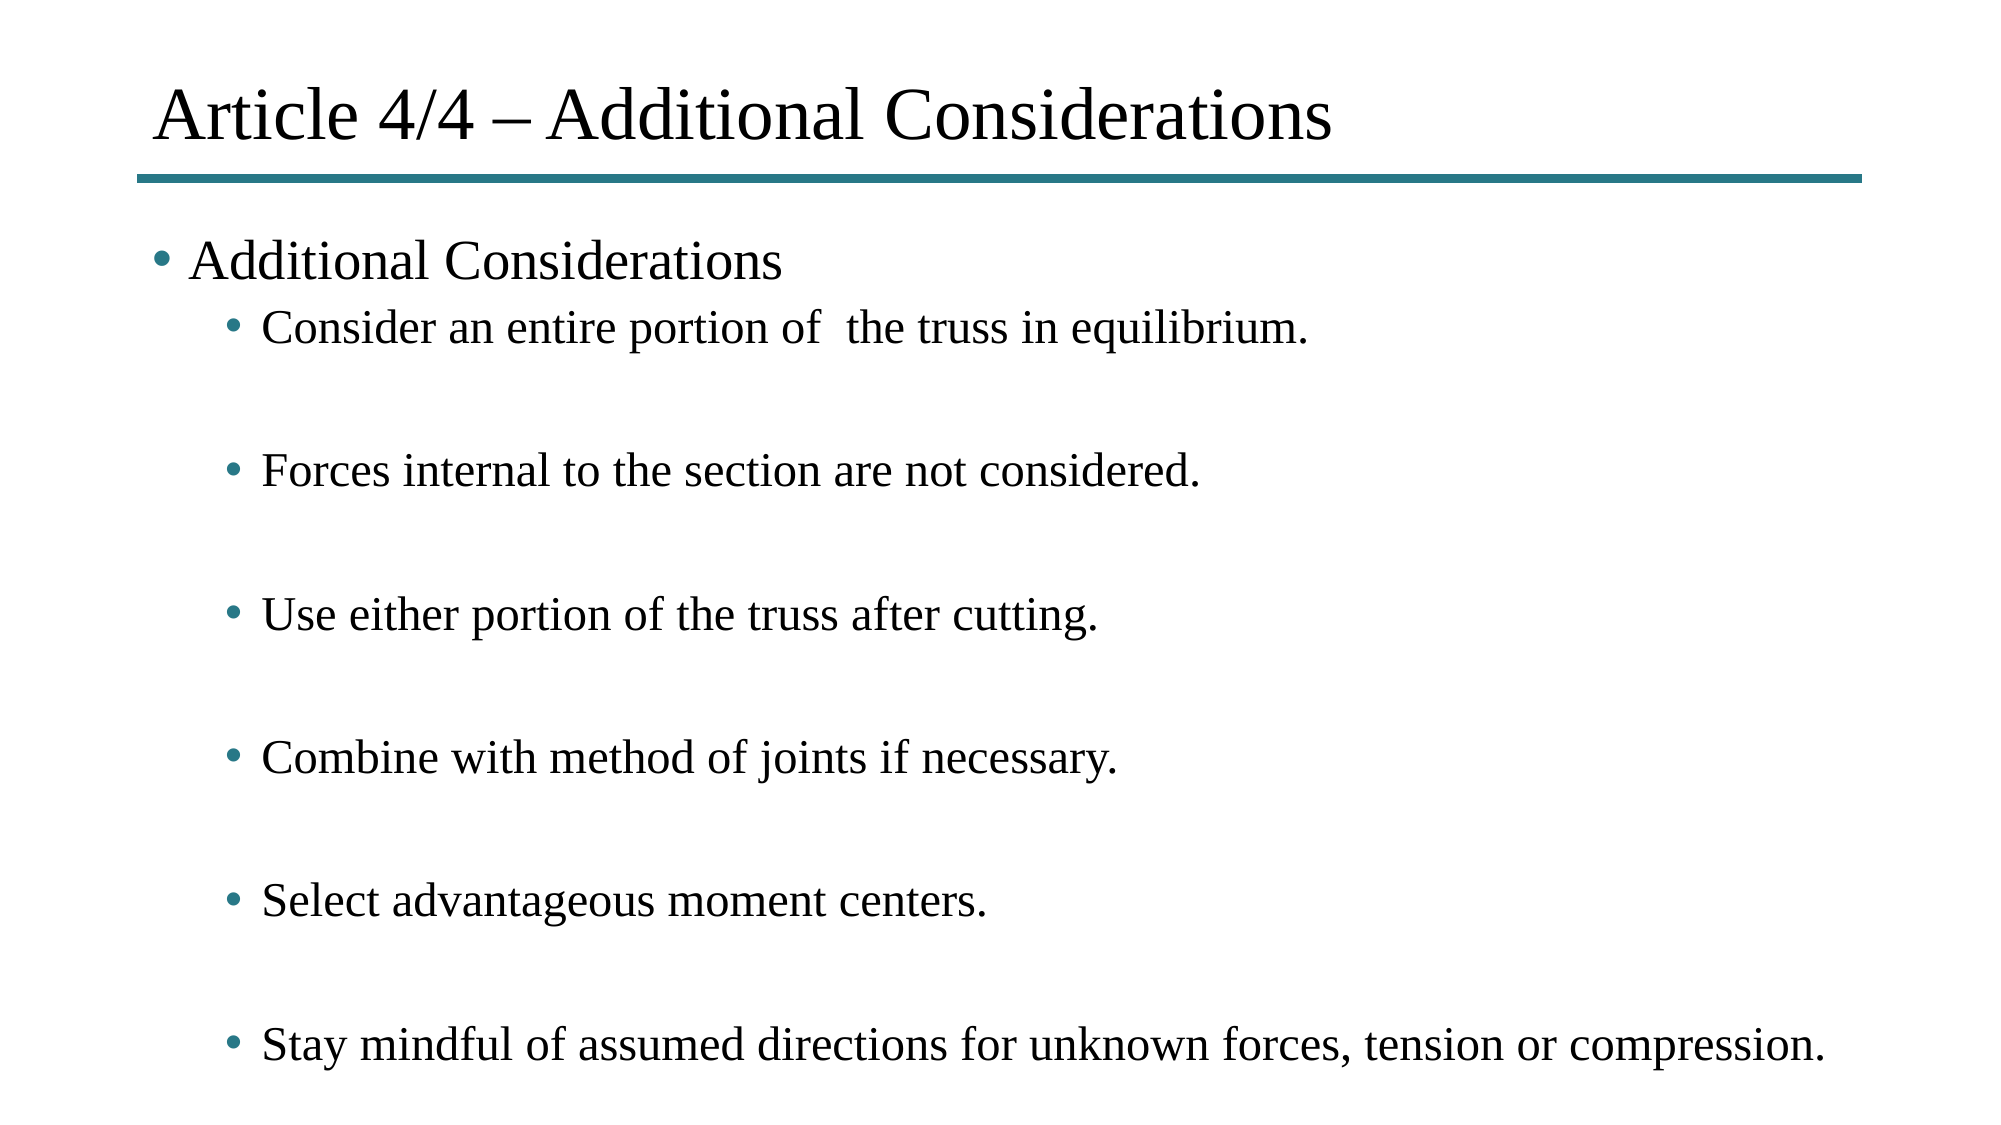

# Article 4/4 – Additional Considerations
Additional Considerations
Consider an entire portion of  the truss in equilibrium.

Forces internal to the section are not considered.

Use either portion of the truss after cutting.

Combine with method of joints if necessary.

Select advantageous moment centers.

Stay mindful of assumed directions for unknown forces, tension or compression.